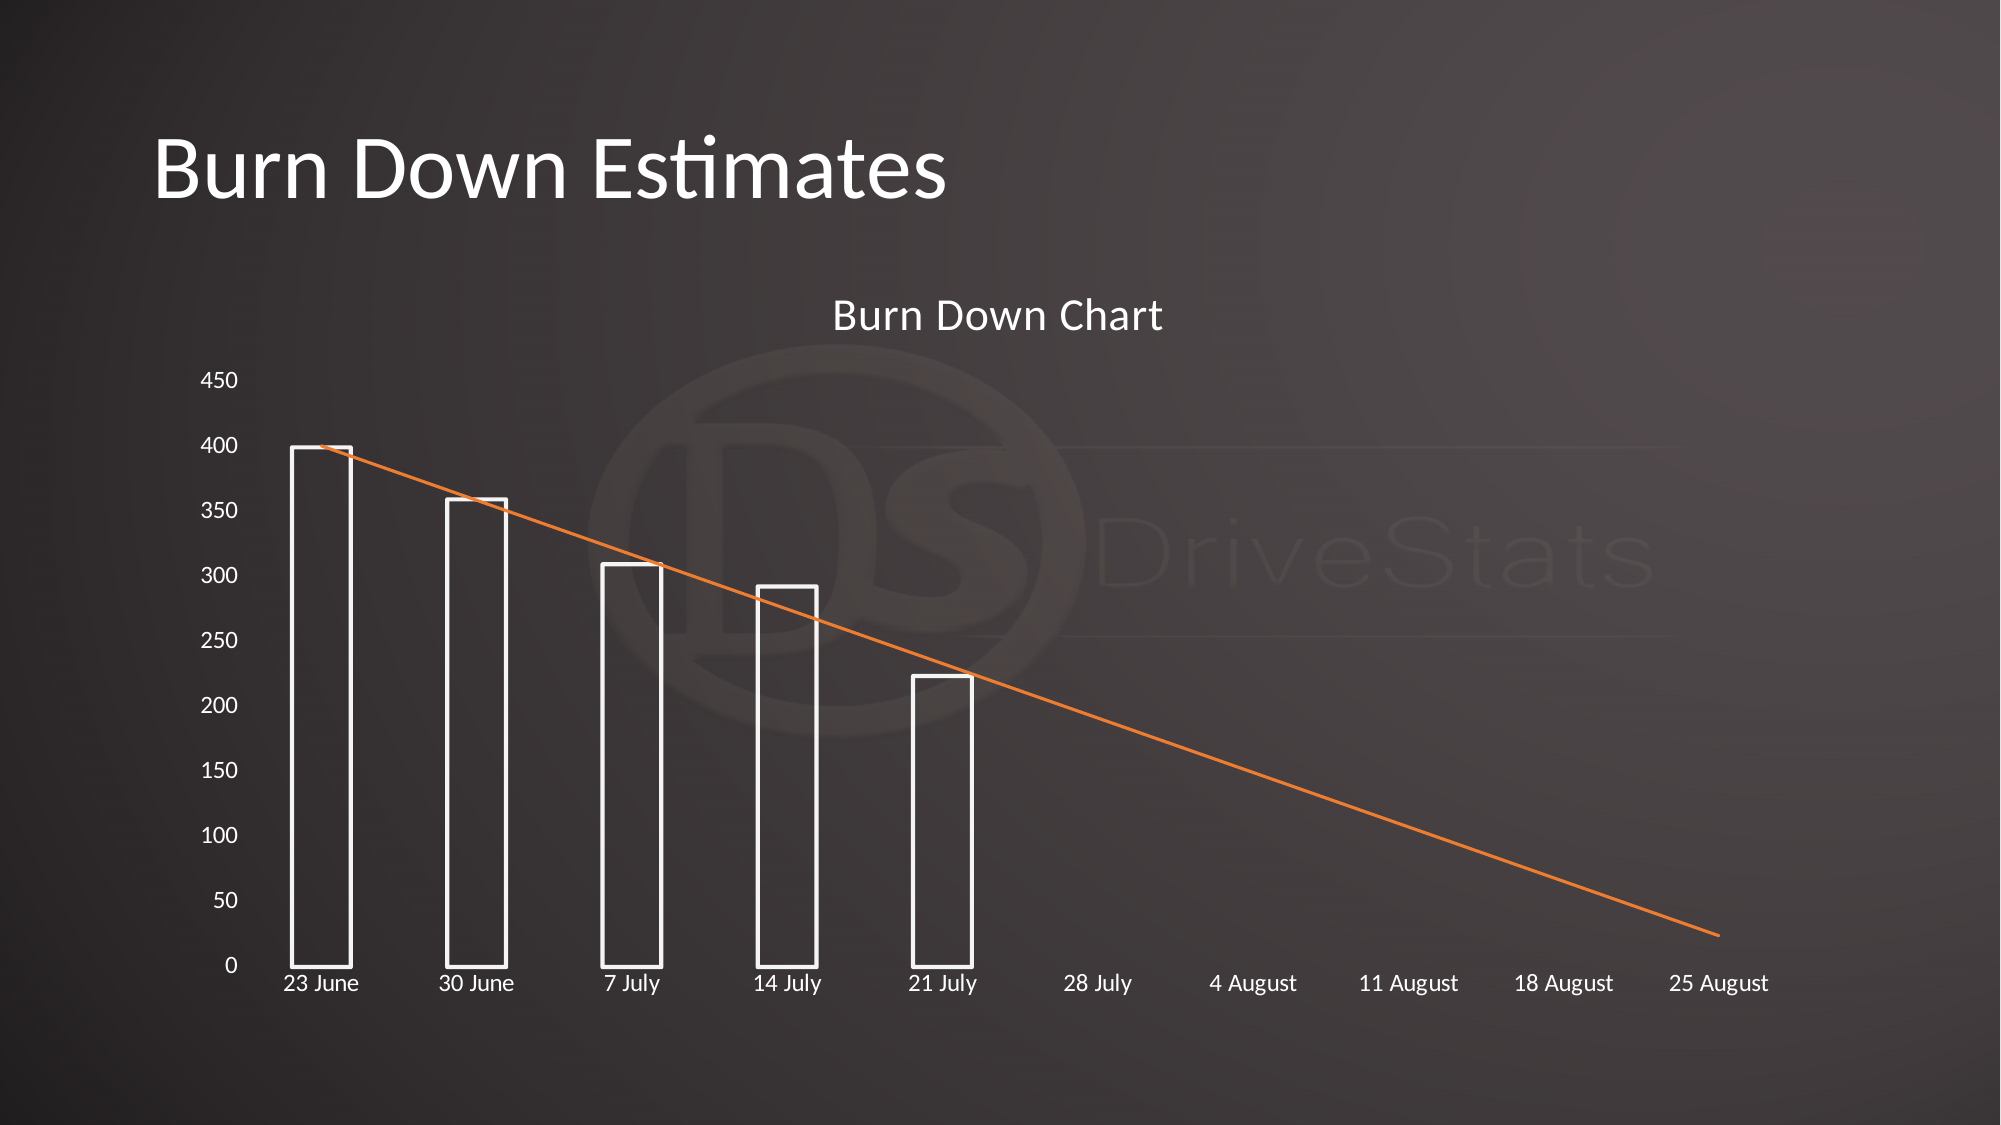

# Burn Down Estimates

### Chart: Burn Down Chart

| Category |  |
|---|---|
| 23 June | 400.0 |
| 30 June | 360.0 |
| 7 July | 310.0 |
| 14 July | 293.0 |
| 21 July | 224.0 |
| 28 July | None |
| 4 August | None |
| 11 August | None |
| 18 August | None |
| 25 August | None |